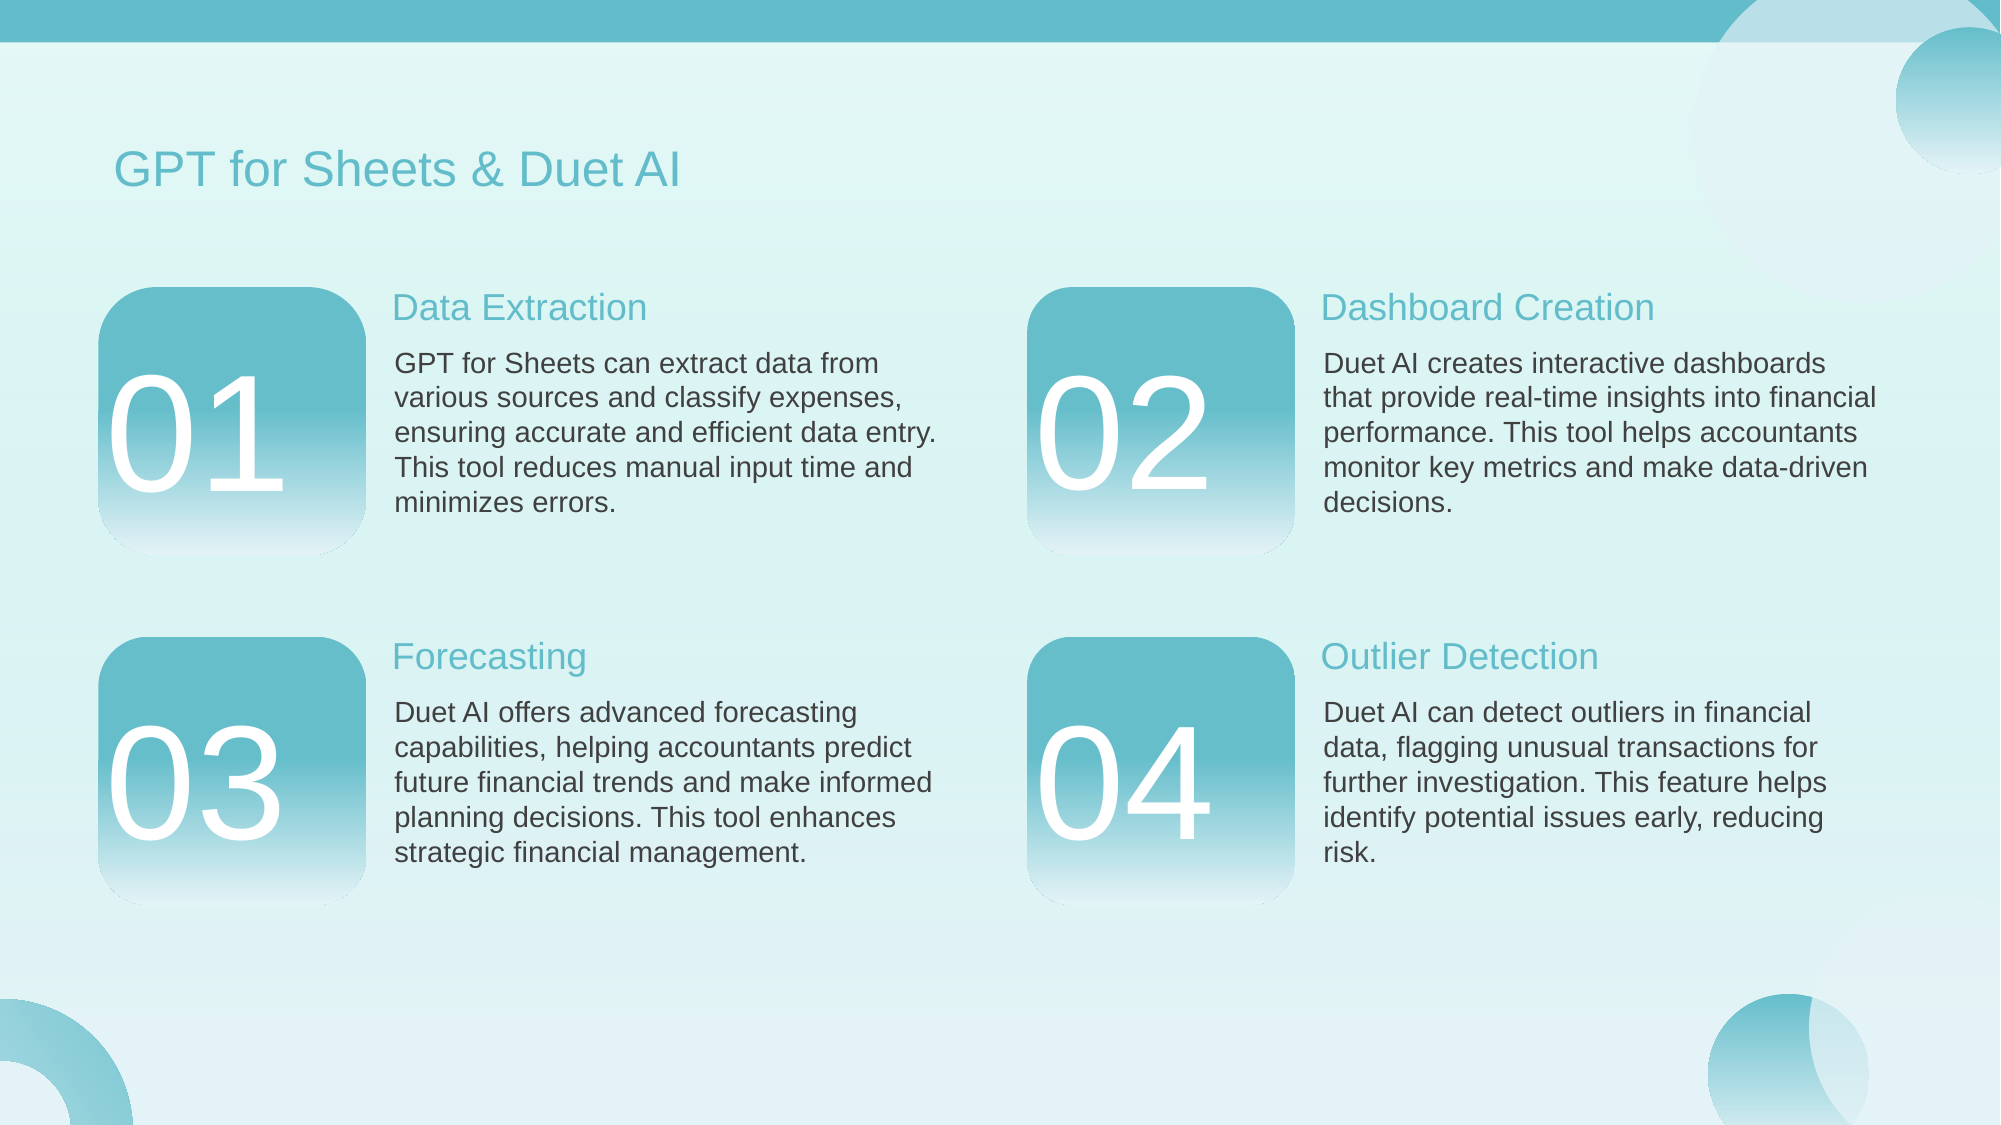

GPT for Sheets & Duet AI
Data Extraction
Dashboard Creation

01

02
GPT for Sheets can extract data from various sources and classify expenses, ensuring accurate and efficient data entry. This tool reduces manual input time and minimizes errors.
Duet AI creates interactive dashboards that provide real-time insights into financial performance. This tool helps accountants monitor key metrics and make data-driven decisions.
Forecasting
Outlier Detection

03

04
Duet AI offers advanced forecasting capabilities, helping accountants predict future financial trends and make informed planning decisions. This tool enhances strategic financial management.
Duet AI can detect outliers in financial data, flagging unusual transactions for further investigation. This feature helps identify potential issues early, reducing risk.